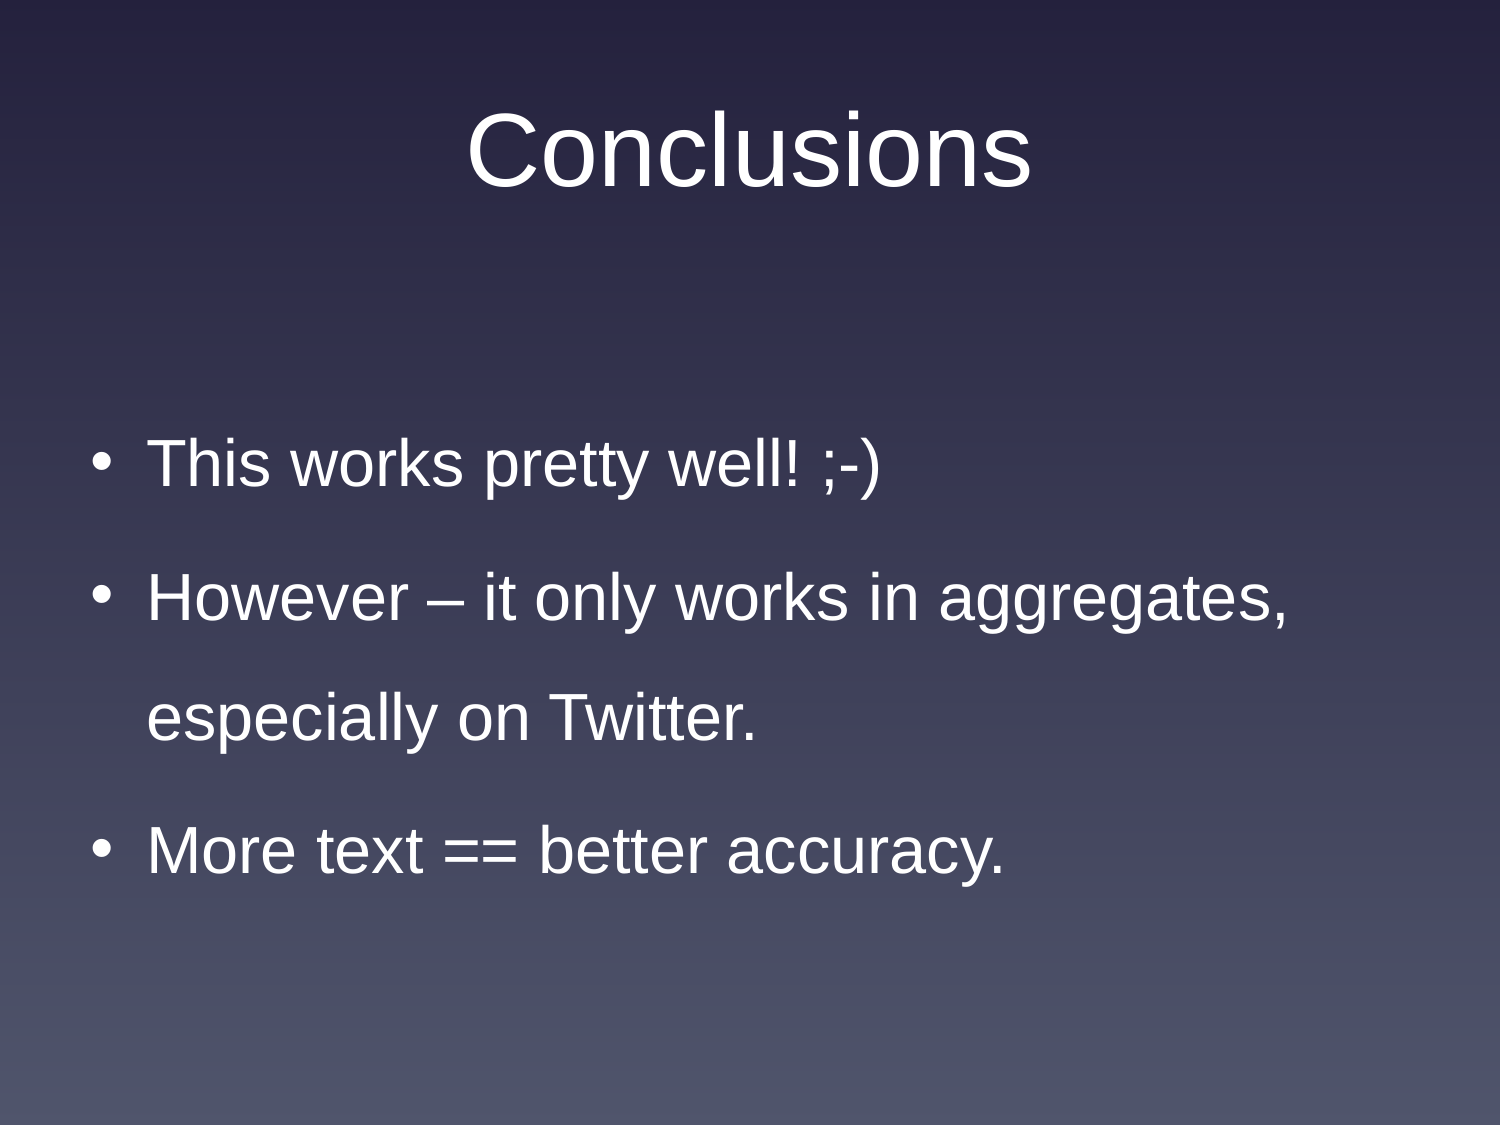

# Conclusions
This works pretty well! ;-)
However – it only works in aggregates, especially on Twitter.
More text == better accuracy.